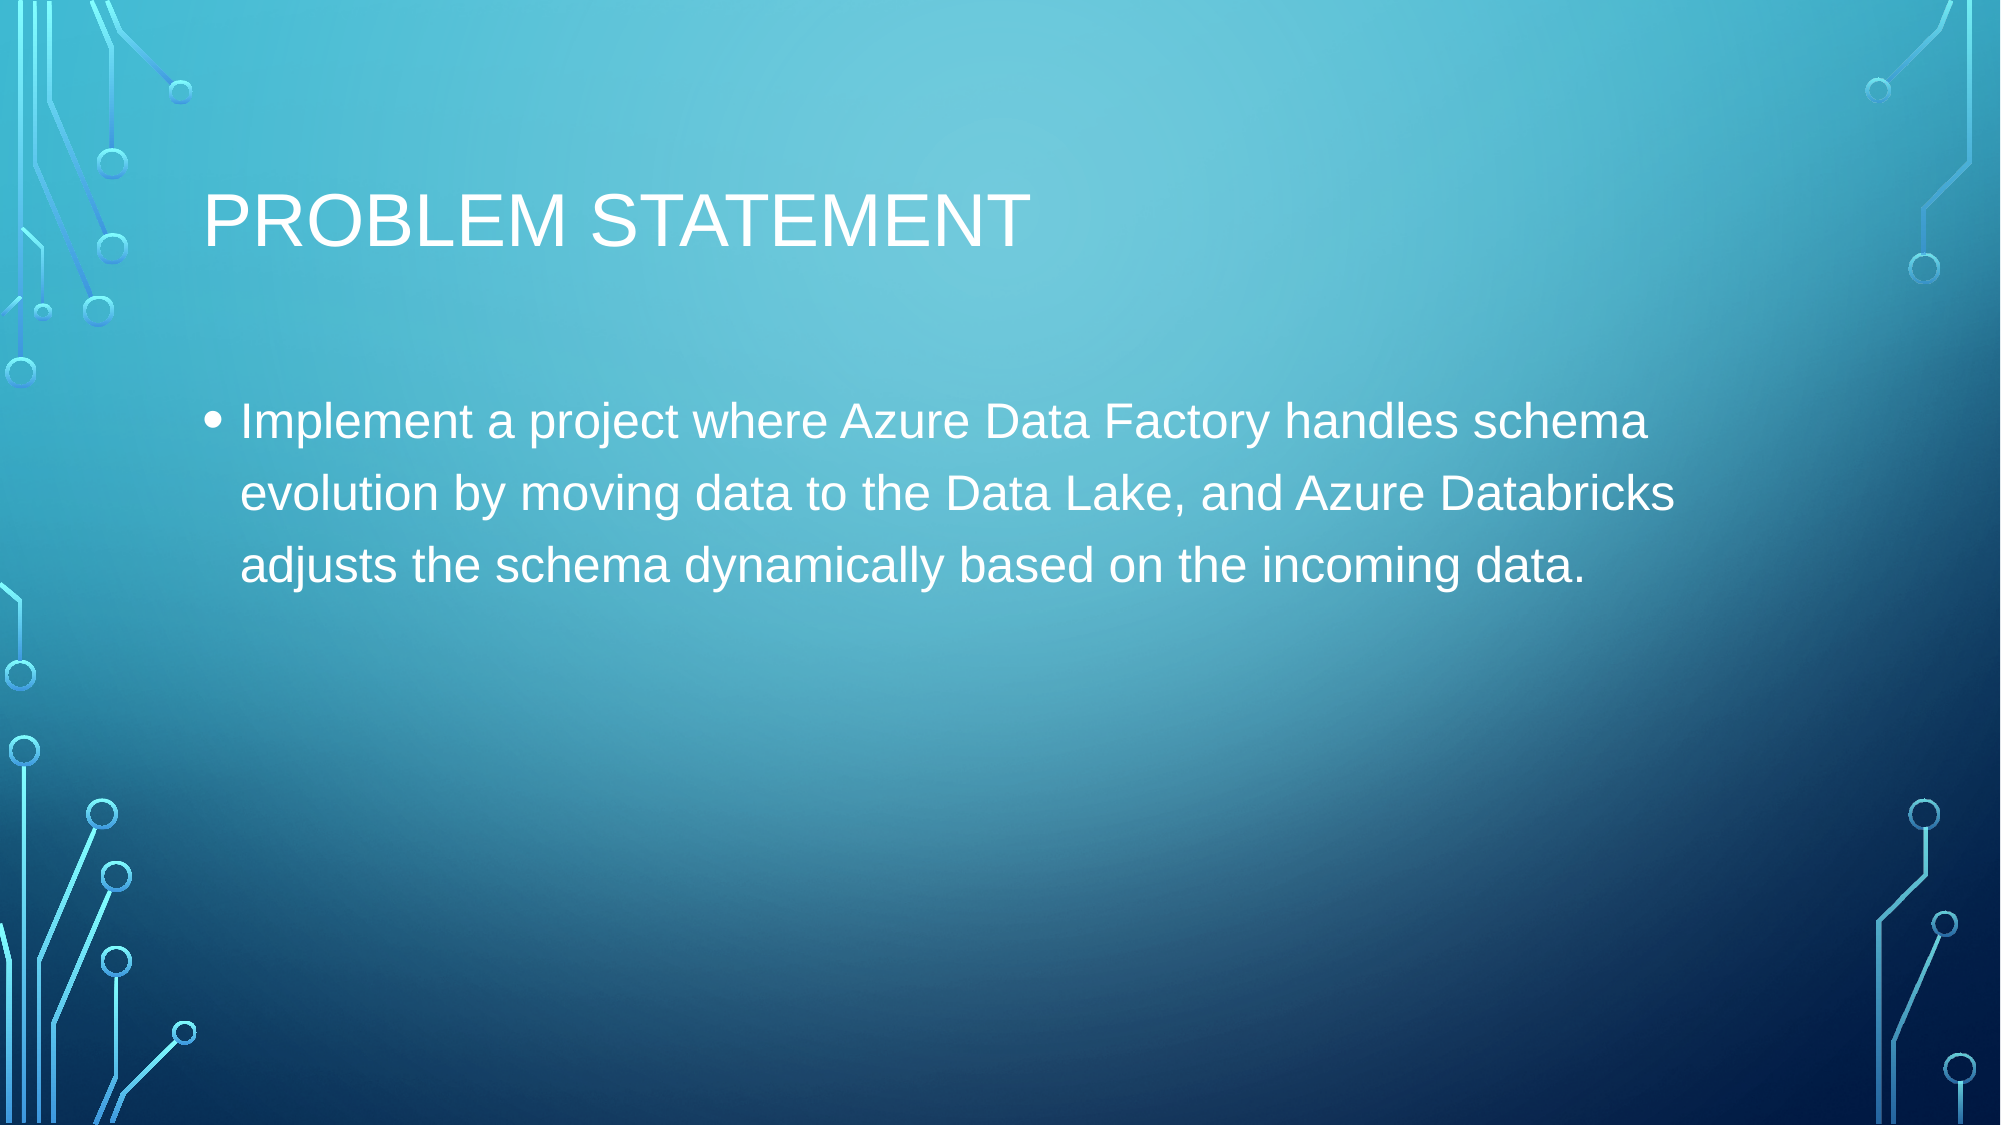

# Problem statement
Implement a project where Azure Data Factory handles schema evolution by moving data to the Data Lake, and Azure Databricks adjusts the schema dynamically based on the incoming data.